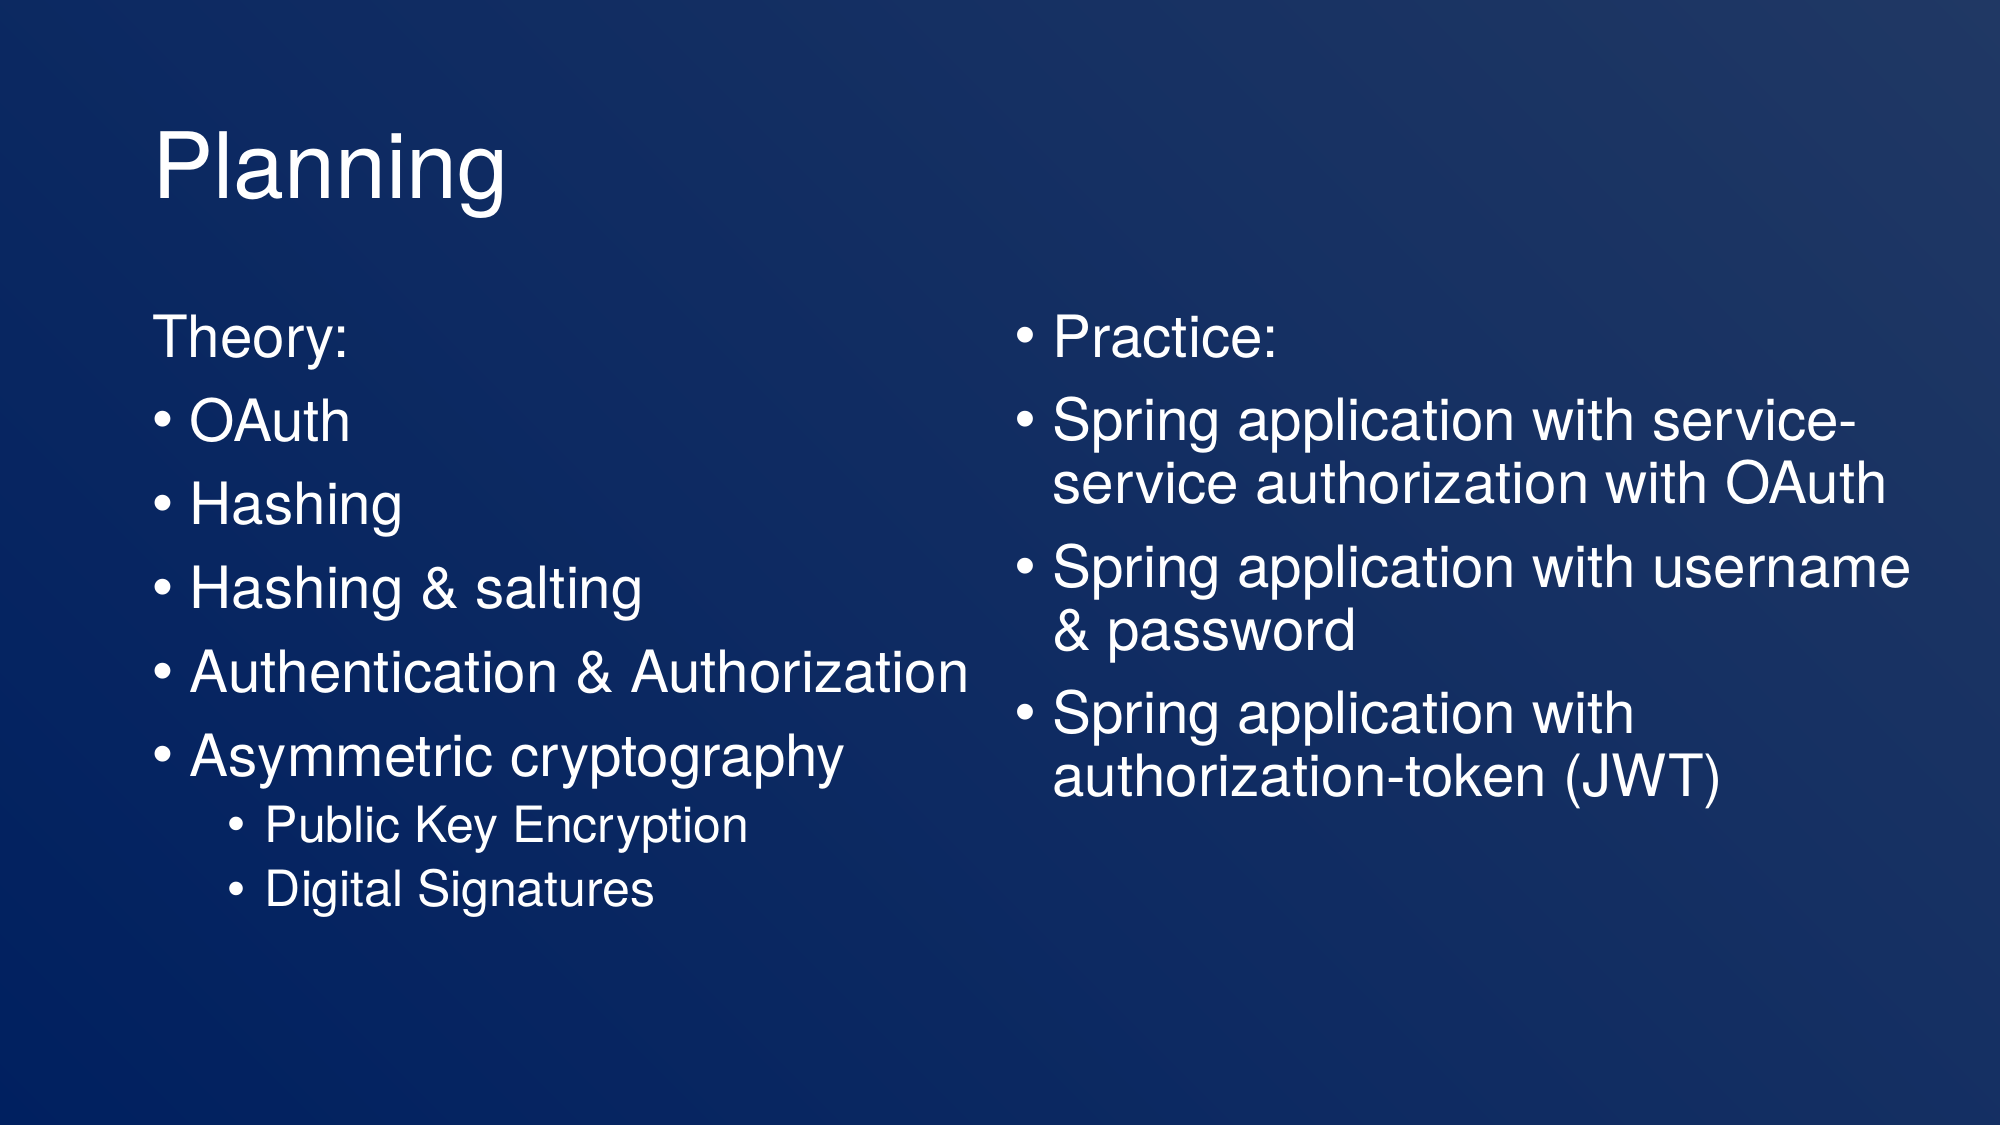

# Planning
Theory:
OAuth
Hashing
Hashing & salting
Authentication & Authorization
Asymmetric cryptography
Public Key Encryption
Digital Signatures
Practice:
Spring application with service-service authorization with OAuth
Spring application with username & password
Spring application with authorization-token (JWT)